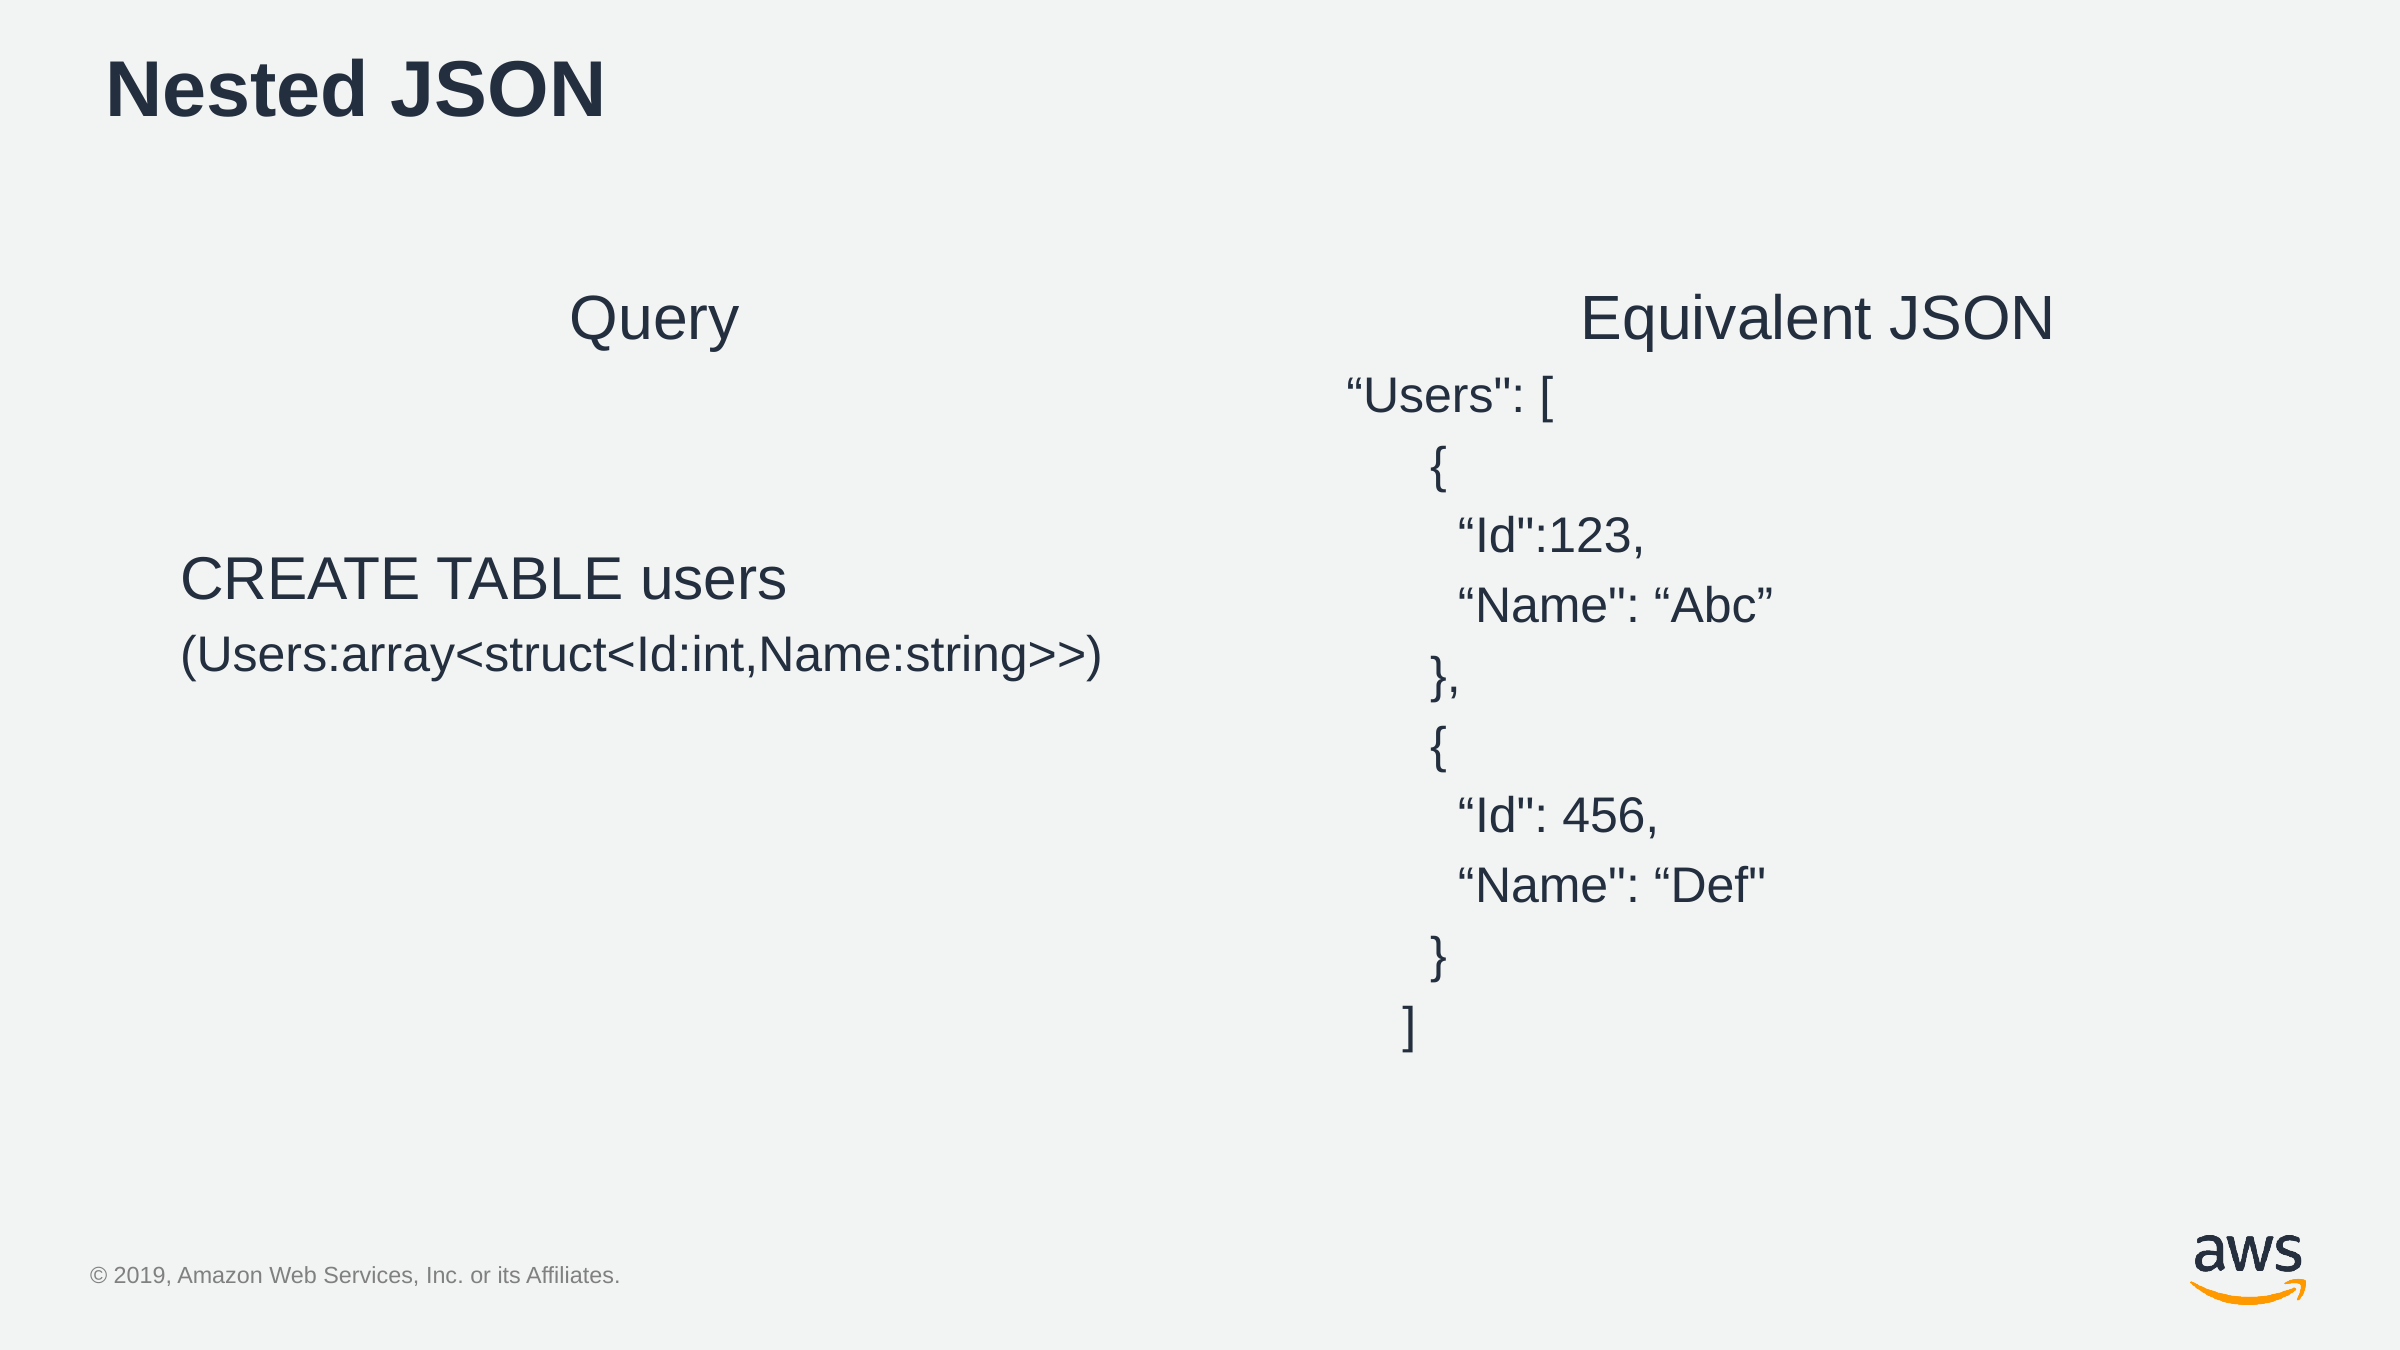

# Nested JSON
Query

CREATE TABLE users
(Users:array<struct<Id:int,Name:string>>)
Equivalent JSON
“Users": [
      {
        “Id":123,
        “Name": “Abc”
      },
      {
        “Id": 456,
        “Name": “Def"
      }
    ]